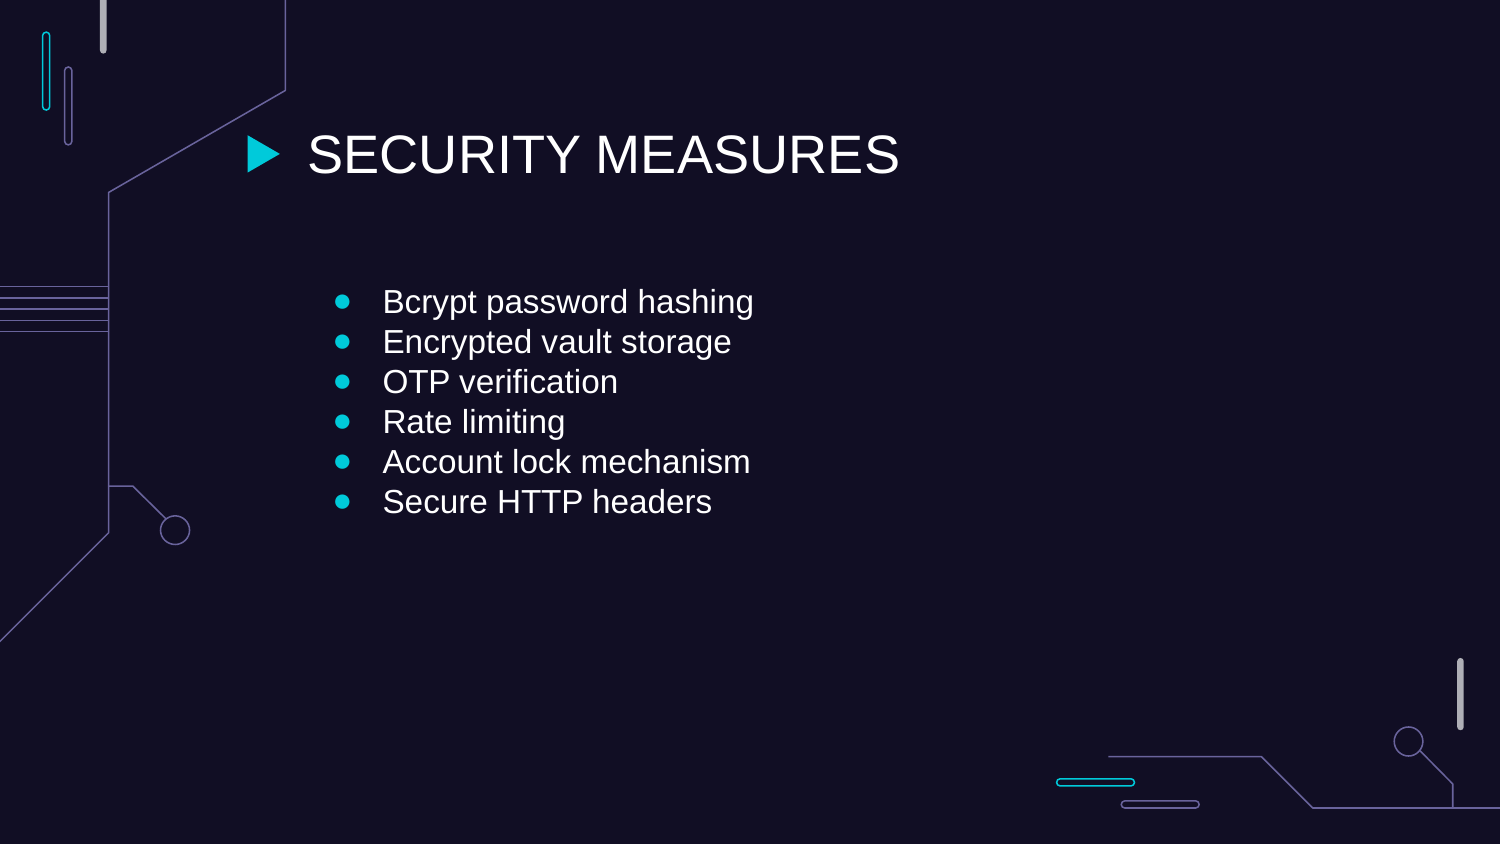

# SECURITY MEASURES

Bcrypt password hashing
Encrypted vault storage
OTP verification
Rate limiting
Account lock mechanism
Secure HTTP headers